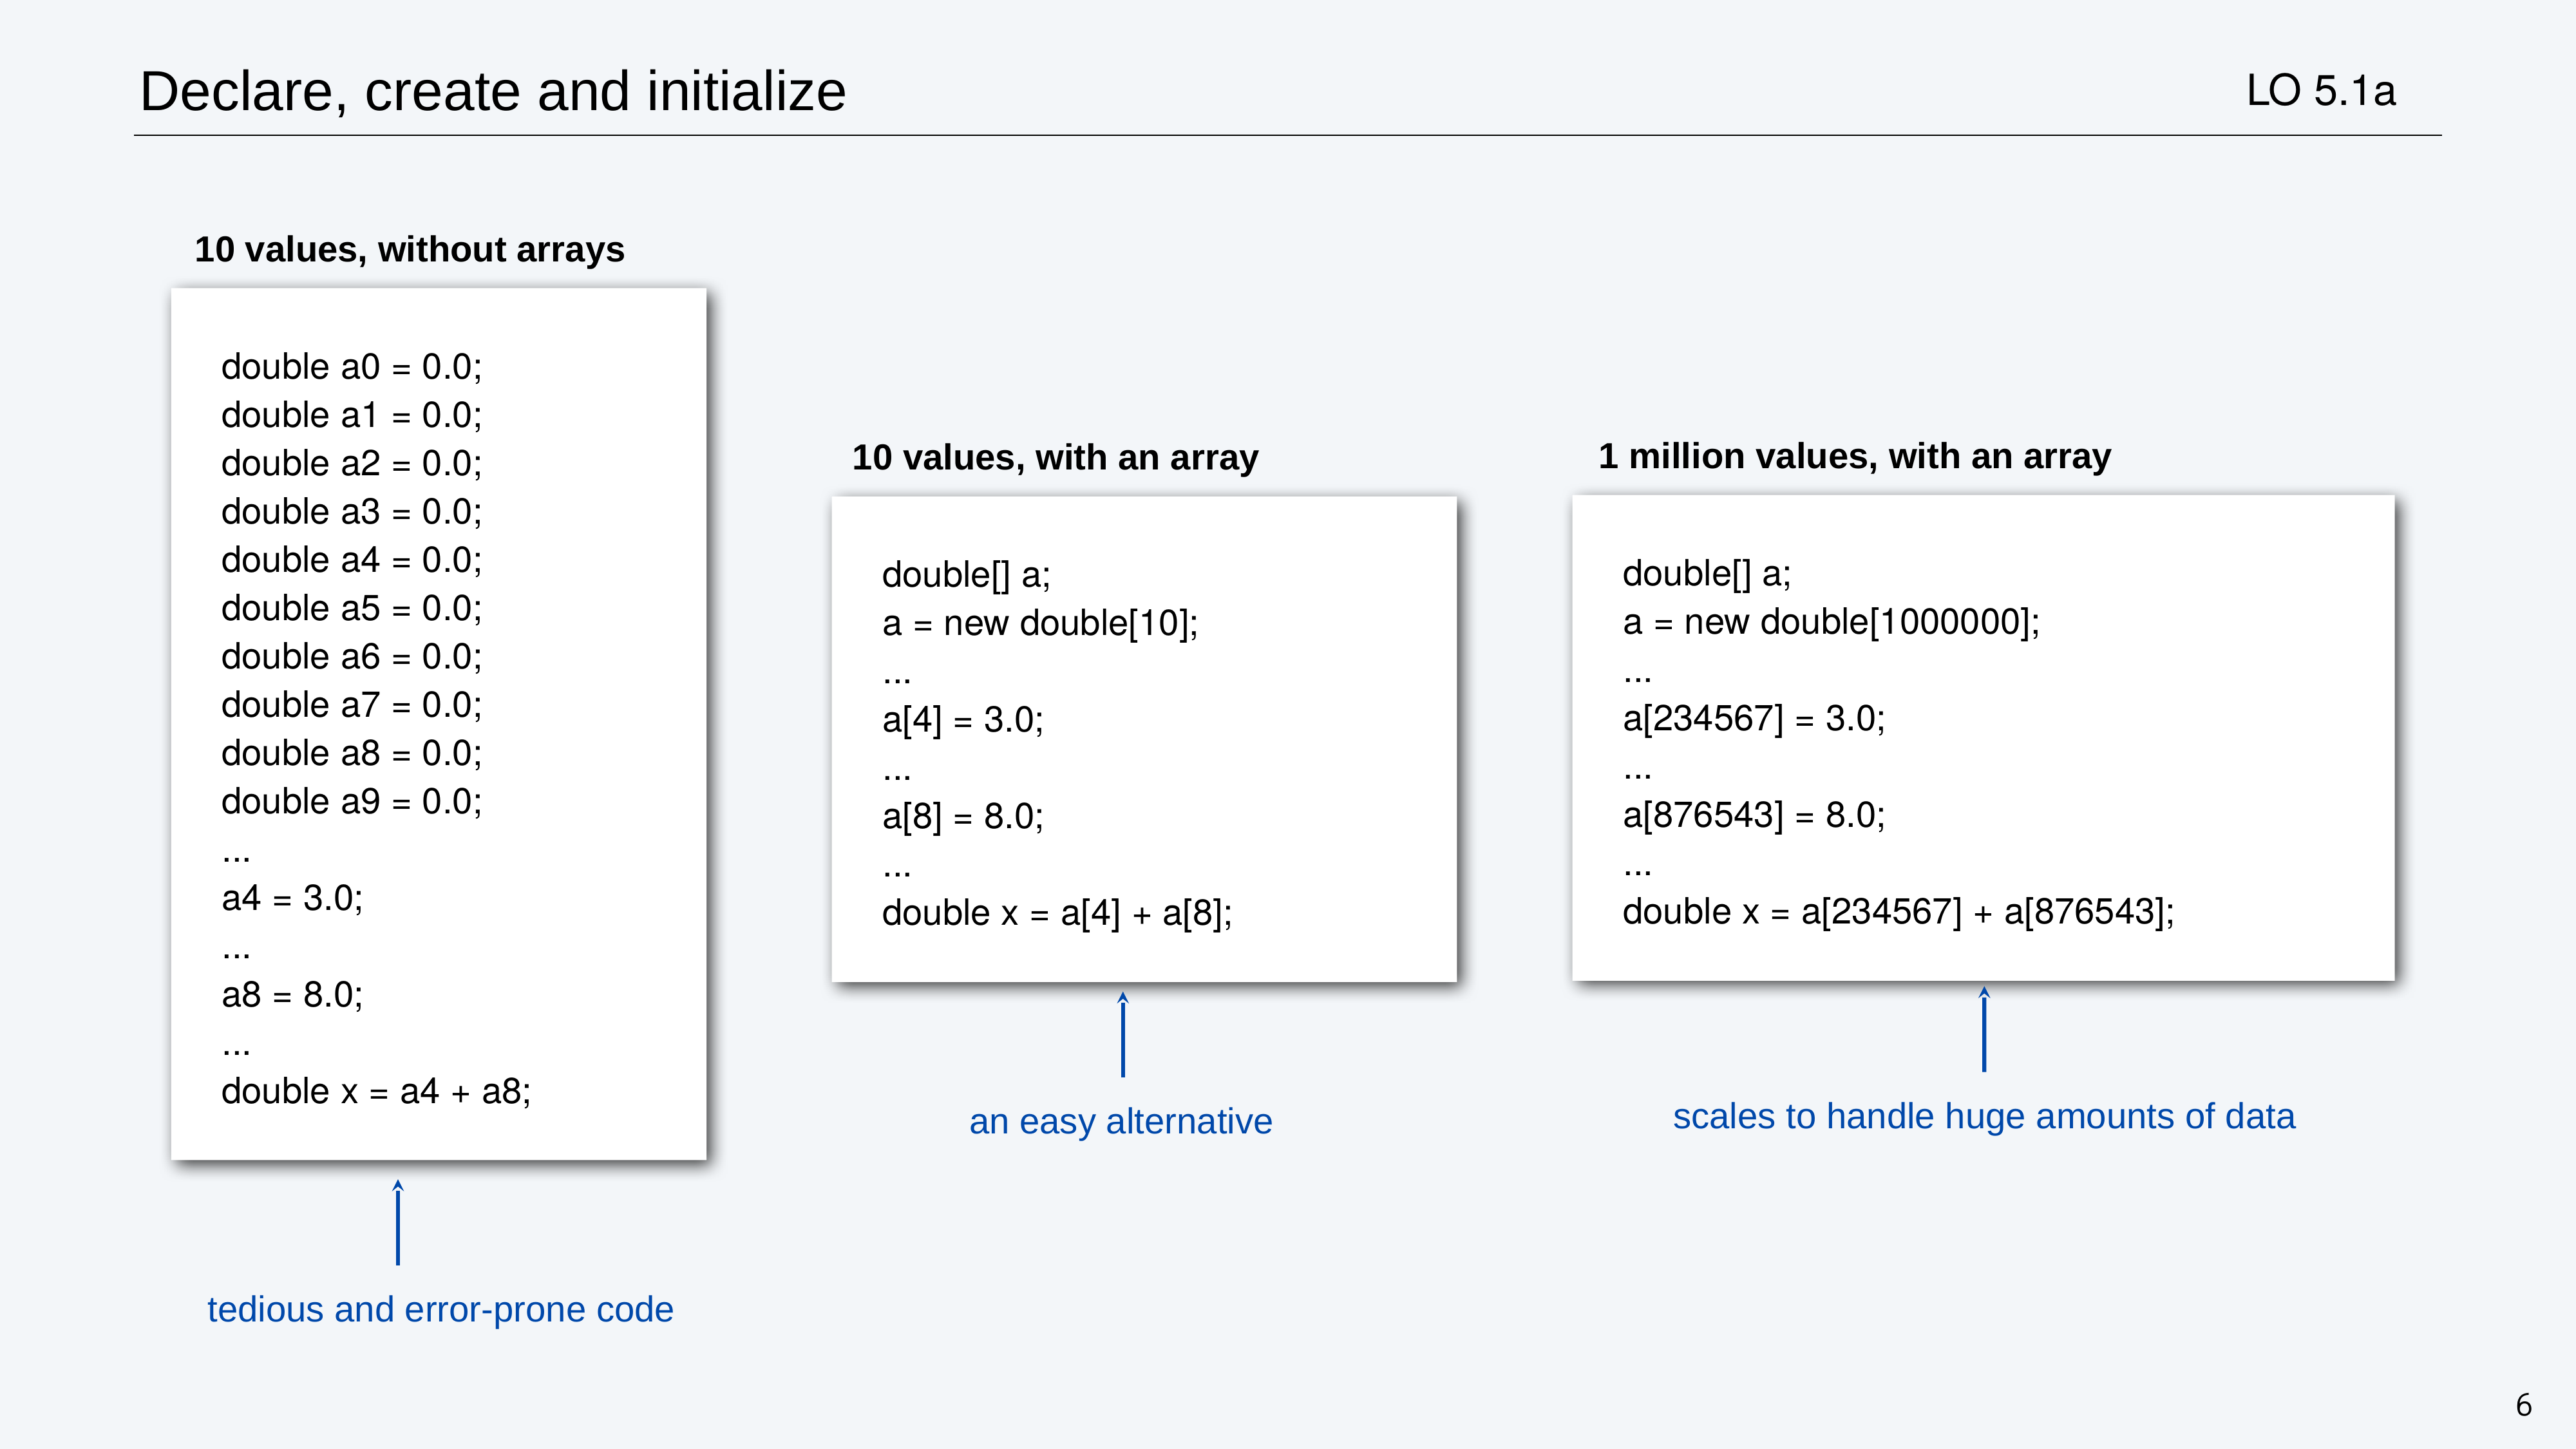

# Declare, create and initialize
LO 5.1a
10 values, without arrays
double a0 = 0.0;
double a1 = 0.0;
double a2 = 0.0;
double a3 = 0.0;
double a4 = 0.0;
double a5 = 0.0;
double a6 = 0.0;
double a7 = 0.0;
double a8 = 0.0;
double a9 = 0.0;
...
a4 = 3.0;
...
a8 = 8.0;
...
double x = a4 + a8;
1 million values, with an array
double[] a;
a = new double[1000000];
...
a[234567] = 3.0;
...
a[876543] = 8.0;
...
double x = a[234567] + a[876543];

scales to handle huge amounts of data
10 values, with an array
double[] a;
a = new double[10];
...
a[4] = 3.0;
...
a[8] = 8.0;
...
double x = a[4] + a[8];

an easy alternative

tedious and error-prone code
6